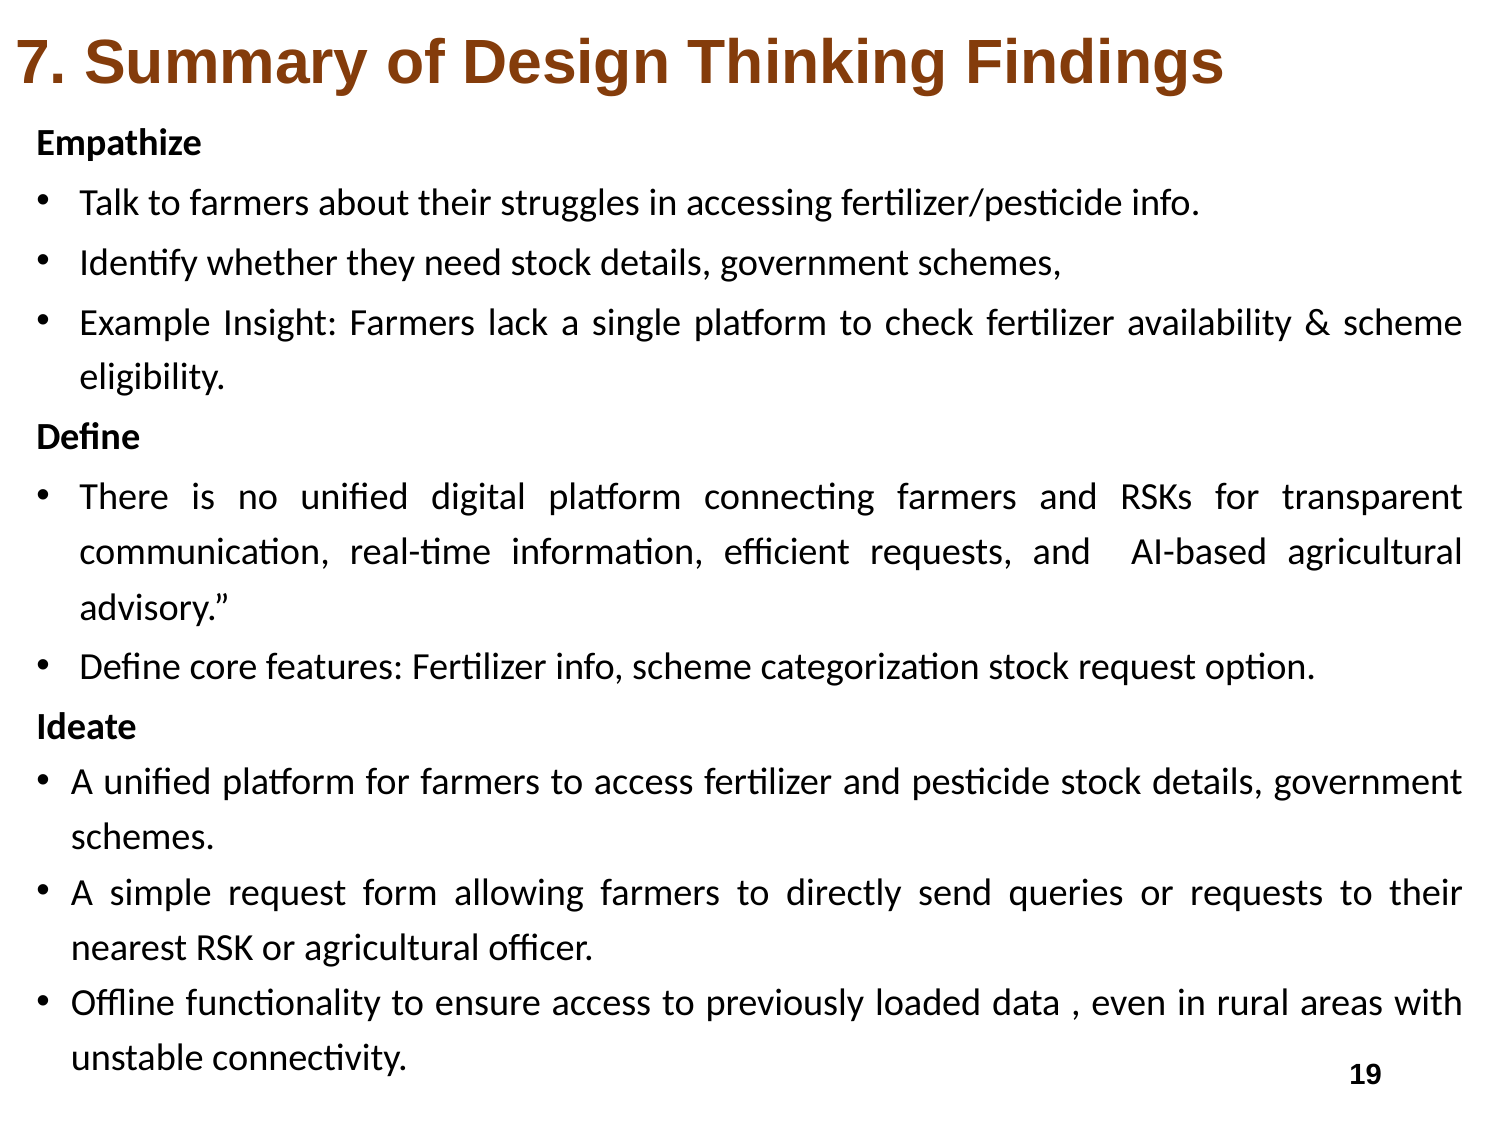

# 7. Summary of Design Thinking Findings
Empathize
Talk to farmers about their struggles in accessing fertilizer/pesticide info.
Identify whether they need stock details, government schemes,
Example Insight: Farmers lack a single platform to check fertilizer availability & scheme eligibility.
Define
There is no unified digital platform connecting farmers and RSKs for transparent communication, real-time information, efficient requests, and  AI-based agricultural advisory.”
Define core features: Fertilizer info, scheme categorization stock request option.
Ideate
A unified platform for farmers to access fertilizer and pesticide stock details, government schemes.
A simple request form allowing farmers to directly send queries or requests to their nearest RSK or agricultural officer.
Offline functionality to ensure access to previously loaded data , even in rural areas with unstable connectivity.

19